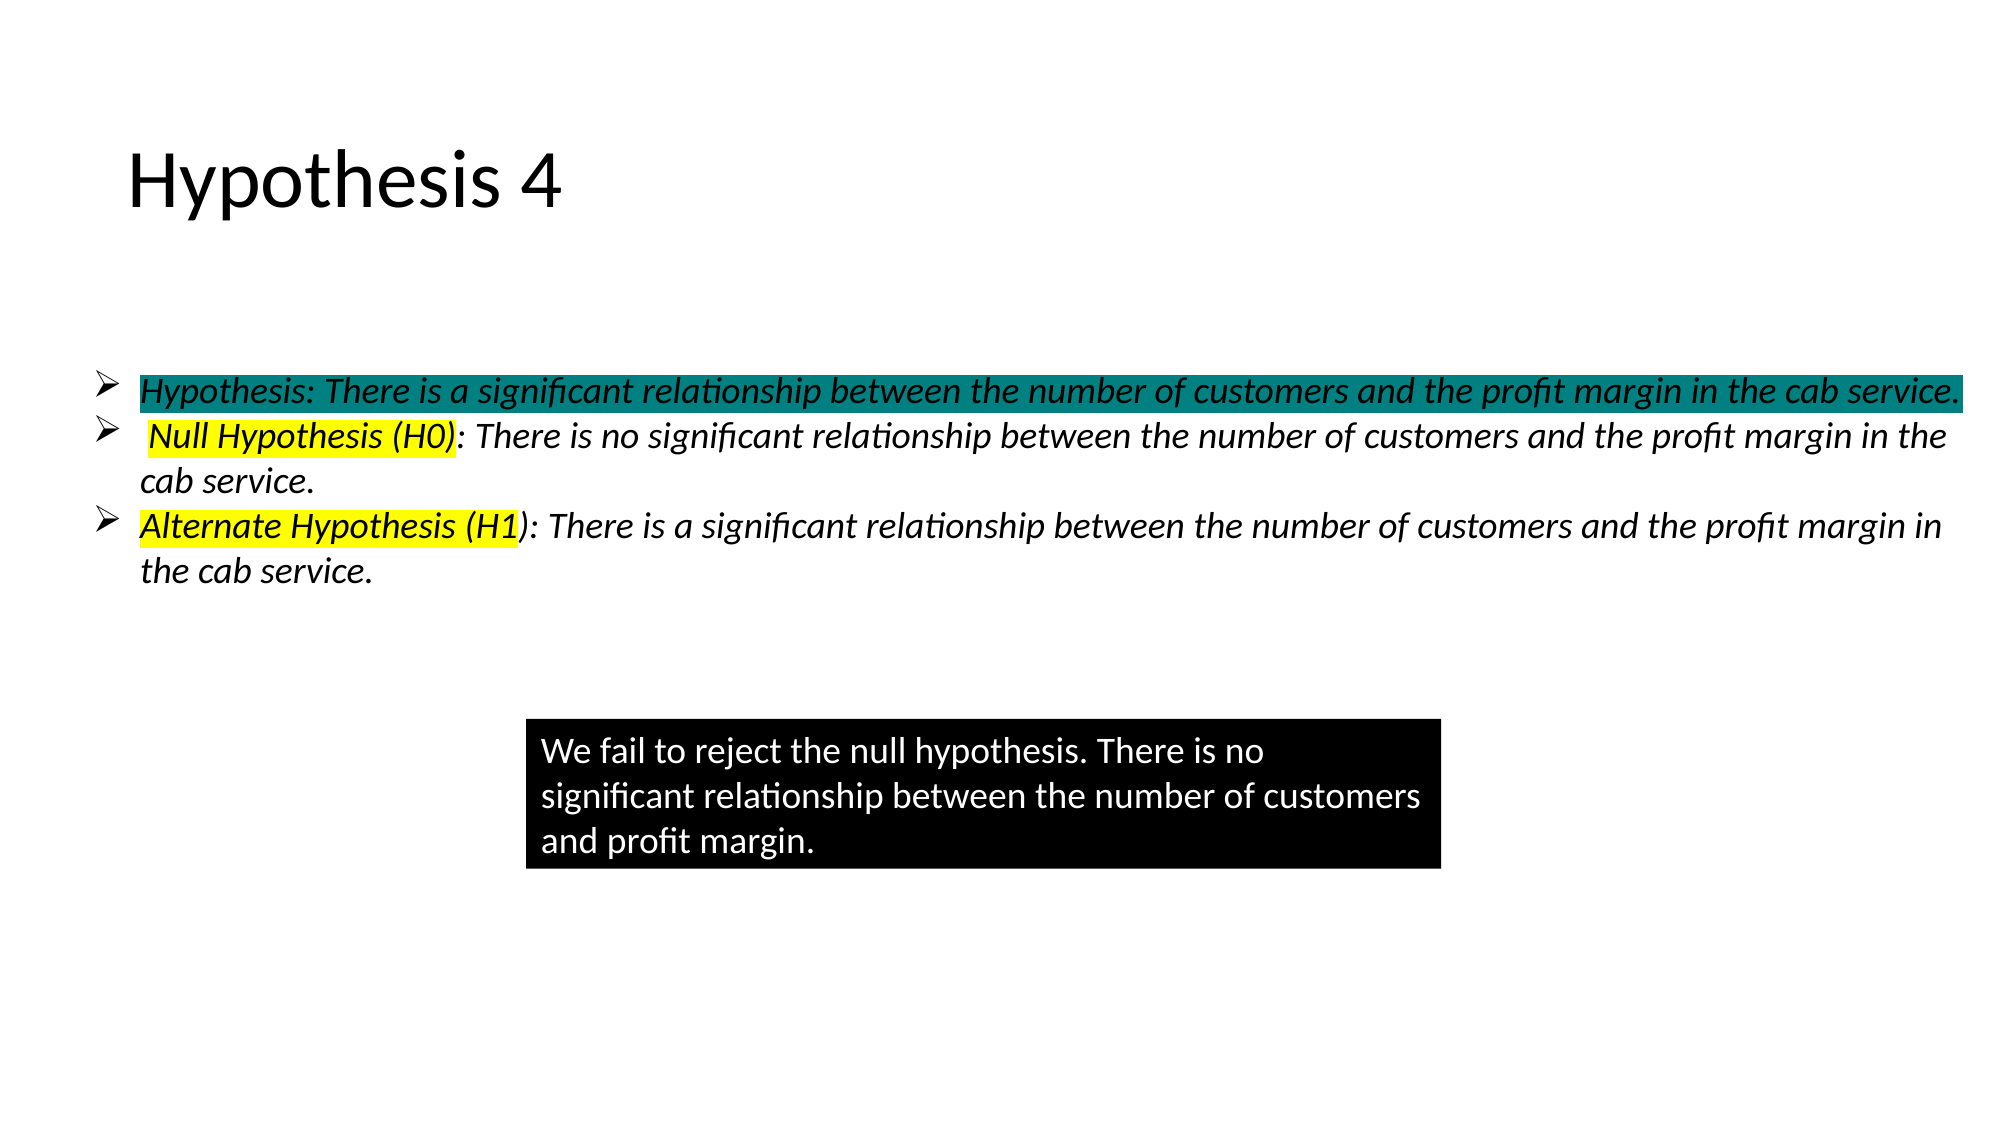

Hypothesis 4

Hypothesis: There is a significant relationship between the number of customers and the profit margin in the cab service.
 Null Hypothesis (H0): There is no significant relationship between the number of customers and the profit margin in the cab service.
Alternate Hypothesis (H1): There is a significant relationship between the number of customers and the profit margin in the cab service.
We fail to reject the null hypothesis. There is no significant relationship between the number of customers and profit margin.